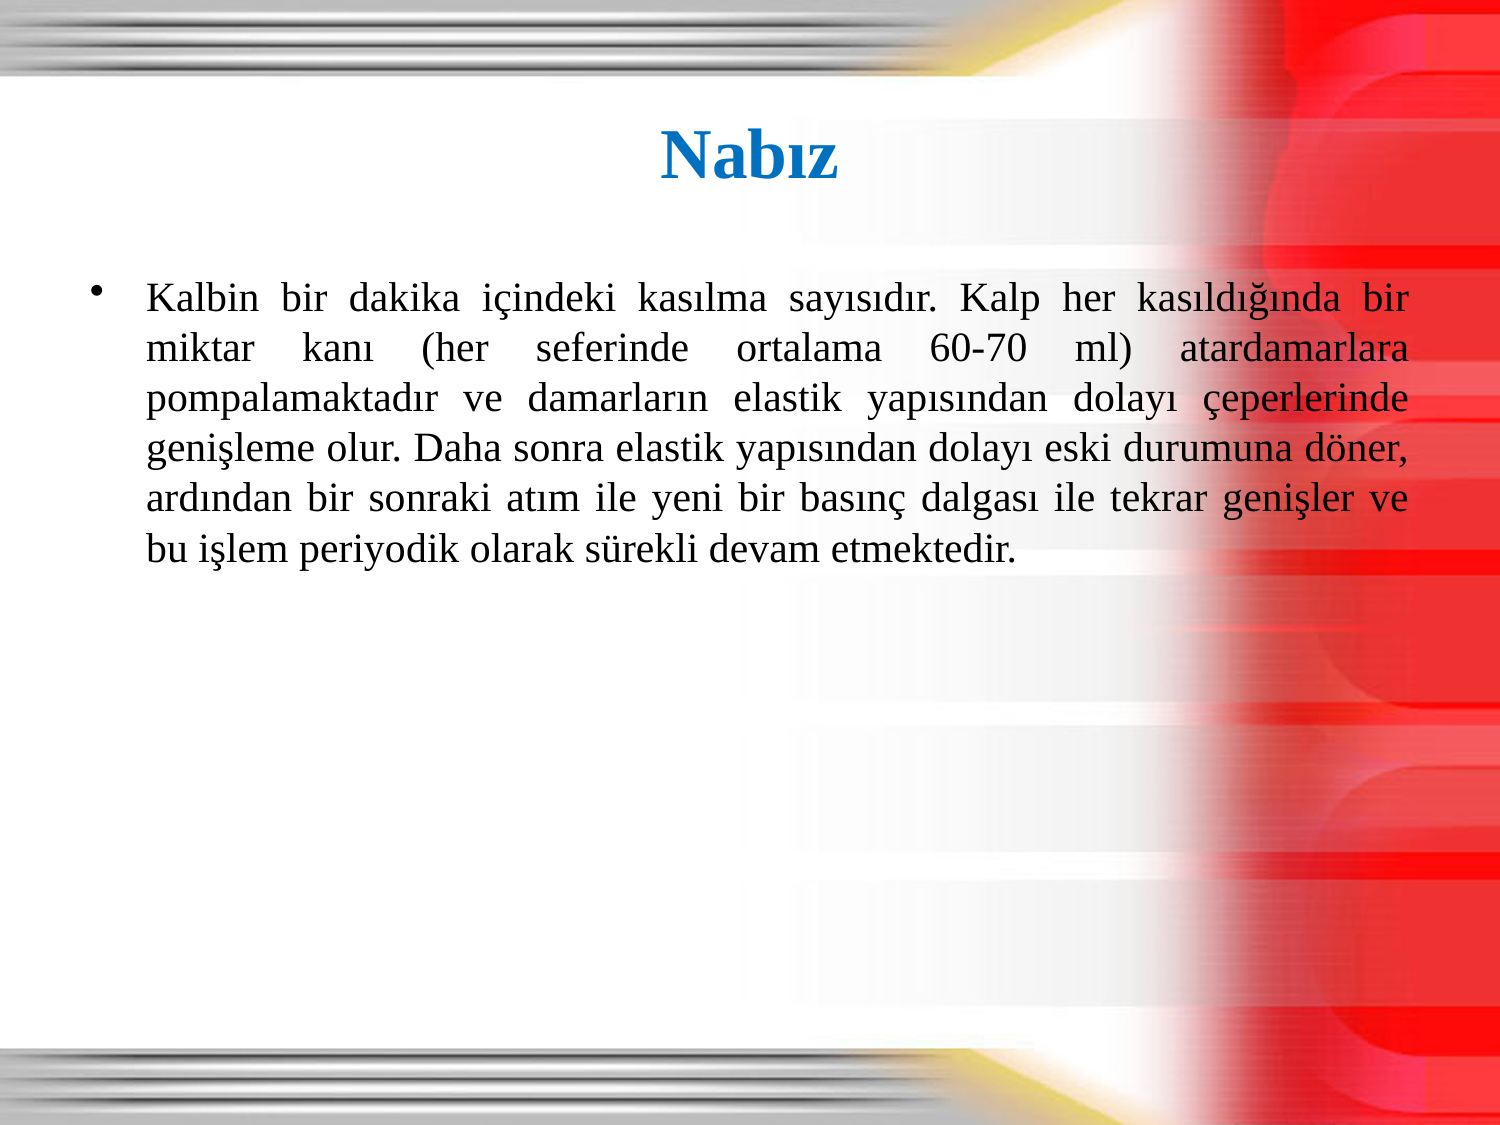

# Nabız
Kalbin bir dakika içindeki kasılma sayısıdır. Kalp her kasıldığında bir miktar kanı (her seferinde ortalama 60-70 ml) atardamarlara pompalamaktadır ve damarların elastik yapısından dolayı çeperlerinde genişleme olur. Daha sonra elastik yapısından dolayı eski durumuna döner, ardından bir sonraki atım ile yeni bir basınç dalgası ile tekrar genişler ve bu işlem periyodik olarak sürekli devam etmektedir.